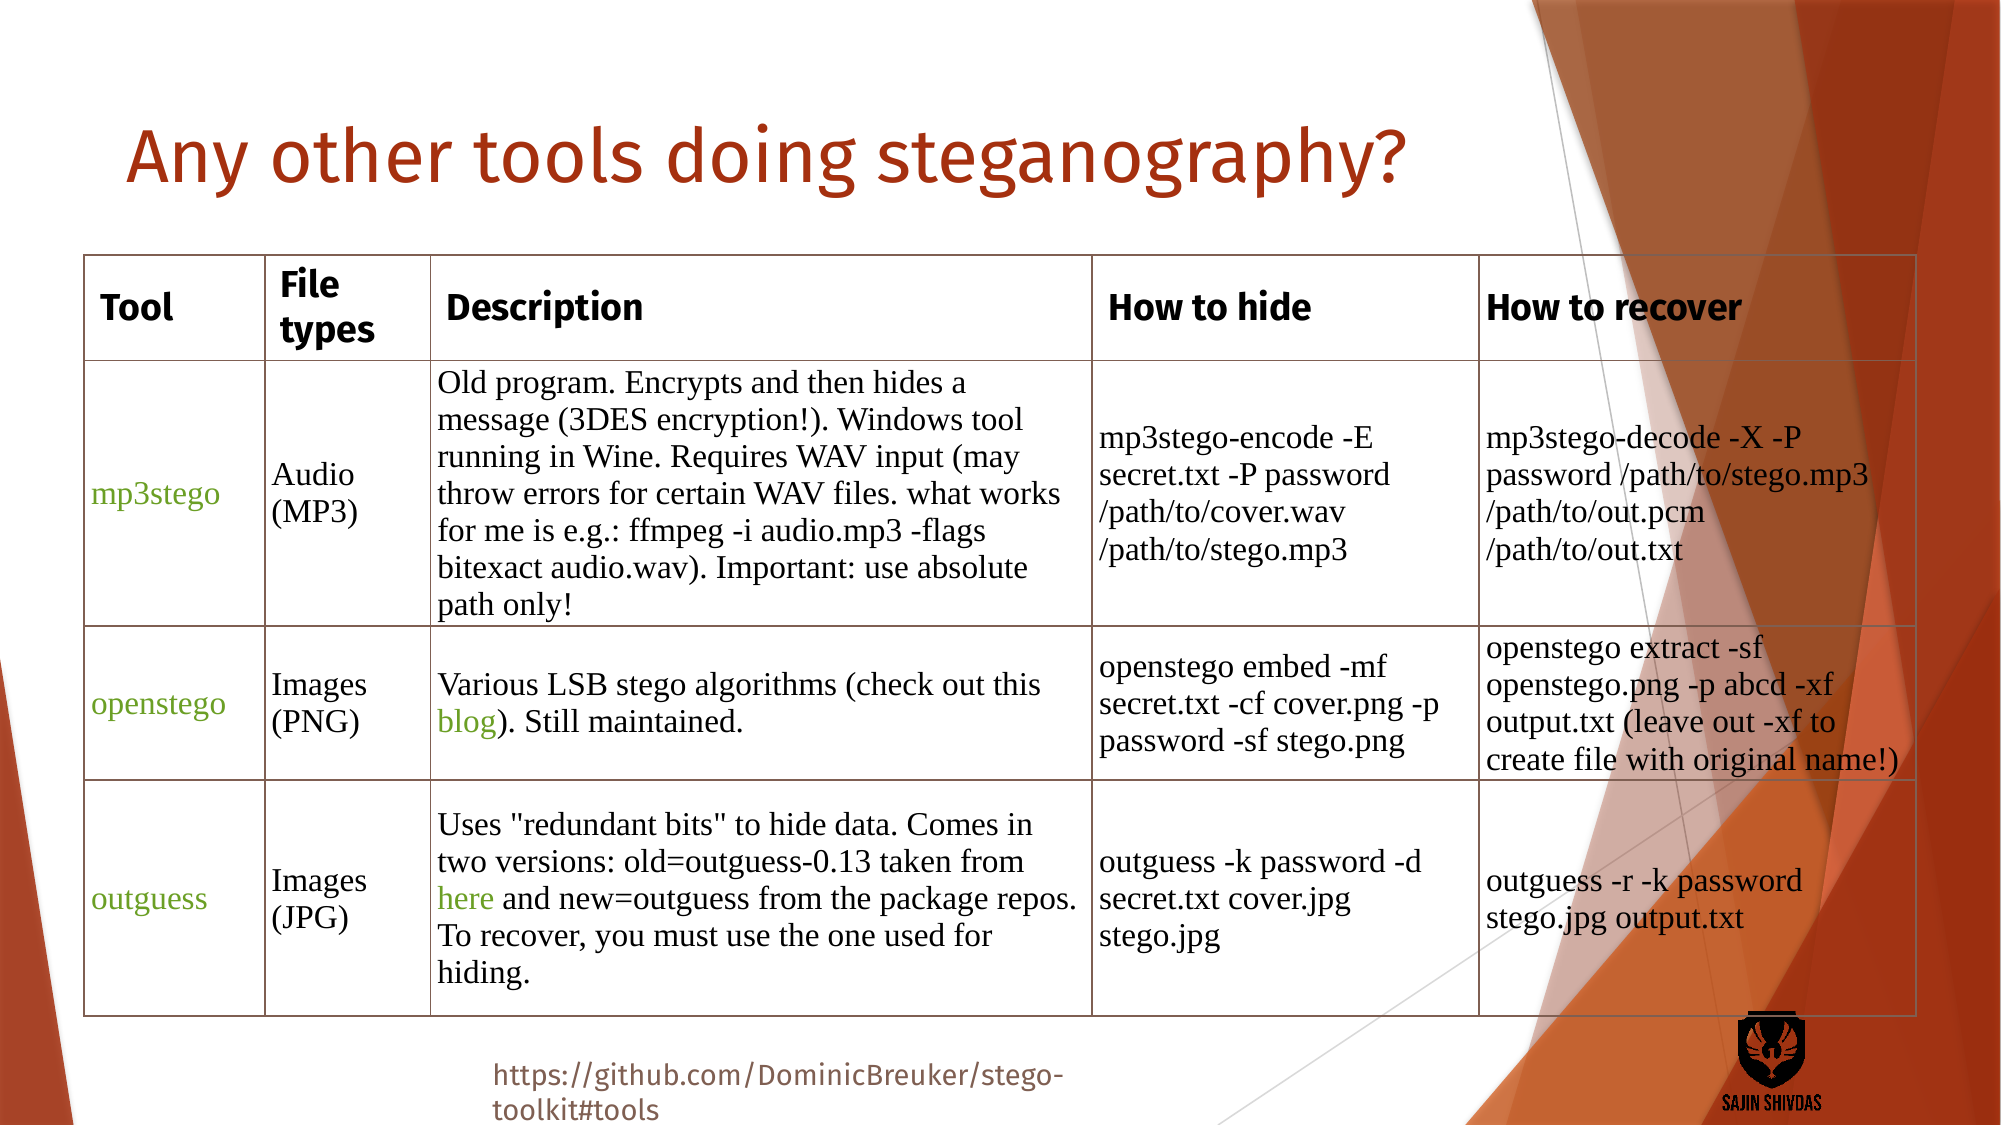

# Any other tools doing steganography?
| Tool | File types | Description | How to hide | How to recover |
| --- | --- | --- | --- | --- |
| mp3stego | Audio (MP3) | Old program. Encrypts and then hides a message (3DES encryption!). Windows tool running in Wine. Requires WAV input (may throw errors for certain WAV files. what works for me is e.g.: ffmpeg -i audio.mp3 -flags bitexact audio.wav). Important: use absolute path only! | mp3stego-encode -E secret.txt -P password /path/to/cover.wav /path/to/stego.mp3 | mp3stego-decode -X -P password /path/to/stego.mp3 /path/to/out.pcm /path/to/out.txt |
| openstego | Images (PNG) | Various LSB stego algorithms (check out this blog). Still maintained. | openstego embed -mf secret.txt -cf cover.png -p password -sf stego.png | openstego extract -sf openstego.png -p abcd -xf output.txt (leave out -xf to create file with original name!) |
| outguess | Images (JPG) | Uses "redundant bits" to hide data. Comes in two versions: old=outguess-0.13 taken from here and new=outguess from the package repos. To recover, you must use the one used for hiding. | outguess -k password -d secret.txt cover.jpg stego.jpg | outguess -r -k password stego.jpg output.txt |
https://github.com/DominicBreuker/stego-toolkit#tools